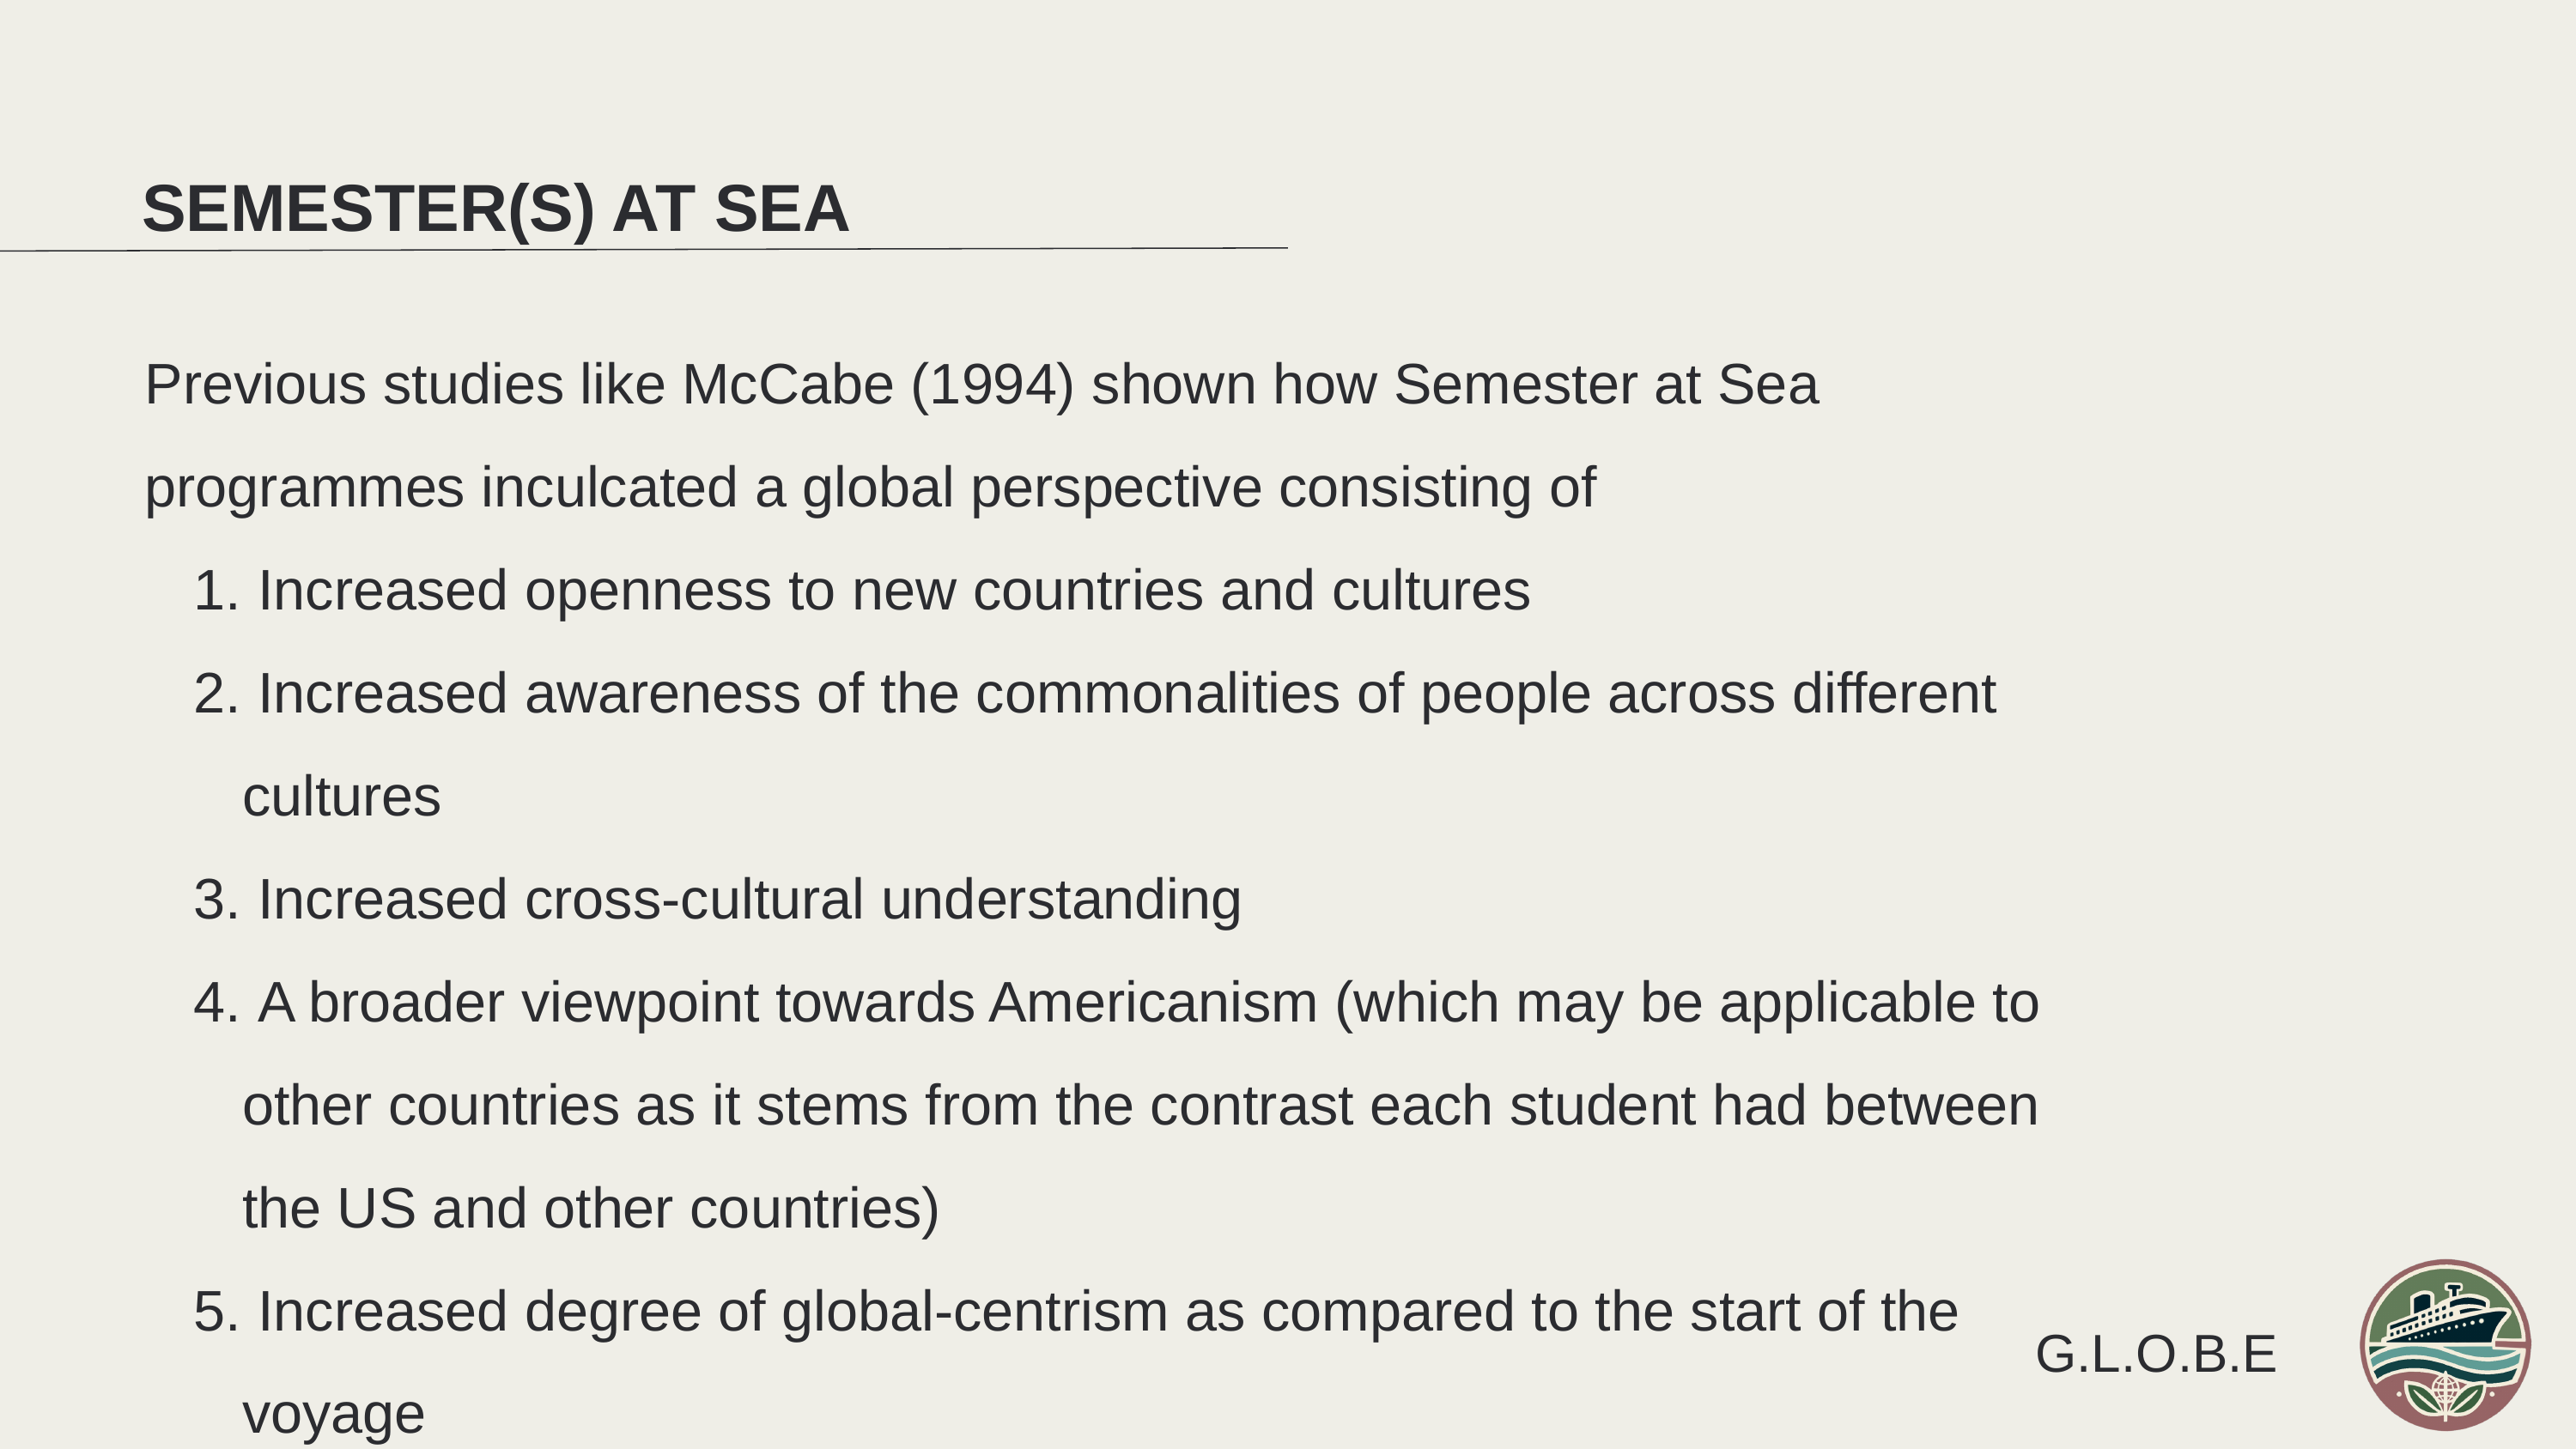

SEMESTER(S) AT SEA
Previous studies like McCabe (1994) shown how Semester at Sea programmes inculcated a global perspective consisting of
 Increased openness to new countries and cultures
 Increased awareness of the commonalities of people across different cultures
 Increased cross-cultural understanding
 A broader viewpoint towards Americanism (which may be applicable to other countries as it stems from the contrast each student had between the US and other countries)
 Increased degree of global-centrism as compared to the start of the voyage

G.L.O.B.E